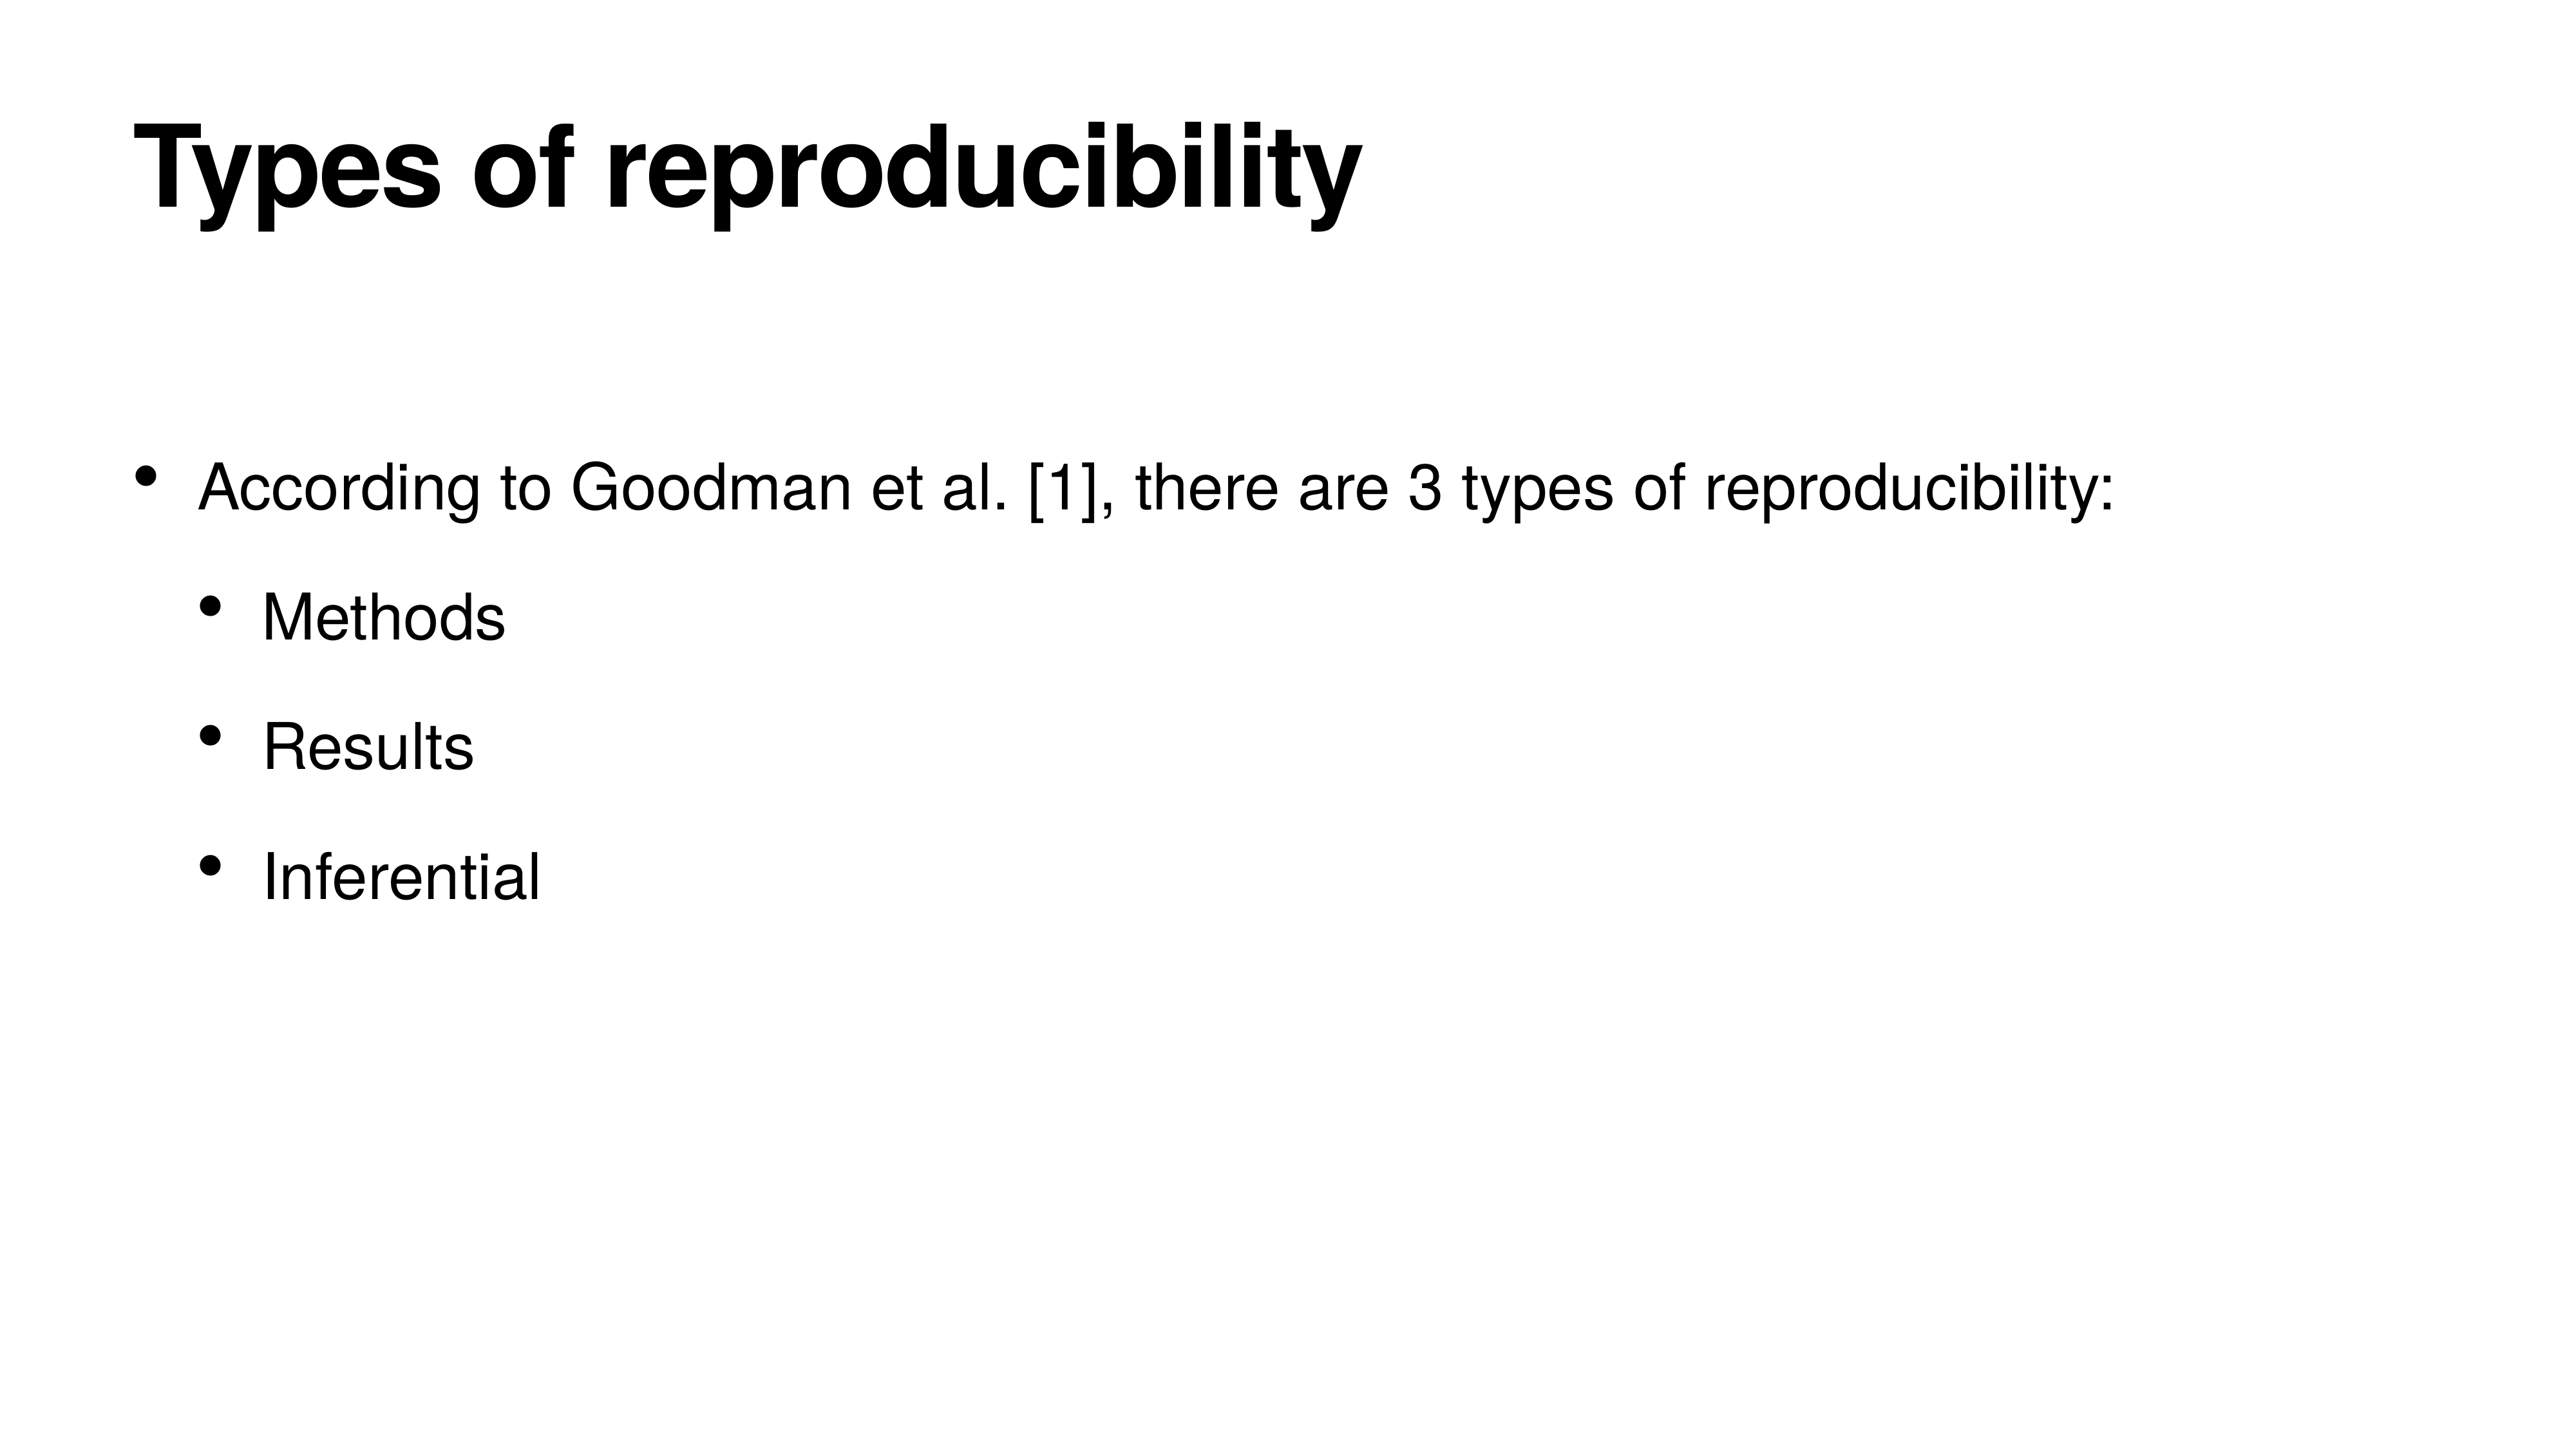

# Types of reproducibility

According to Goodman et al. [1], there are 3 types of reproducibility:
Methods
Results
Inferential